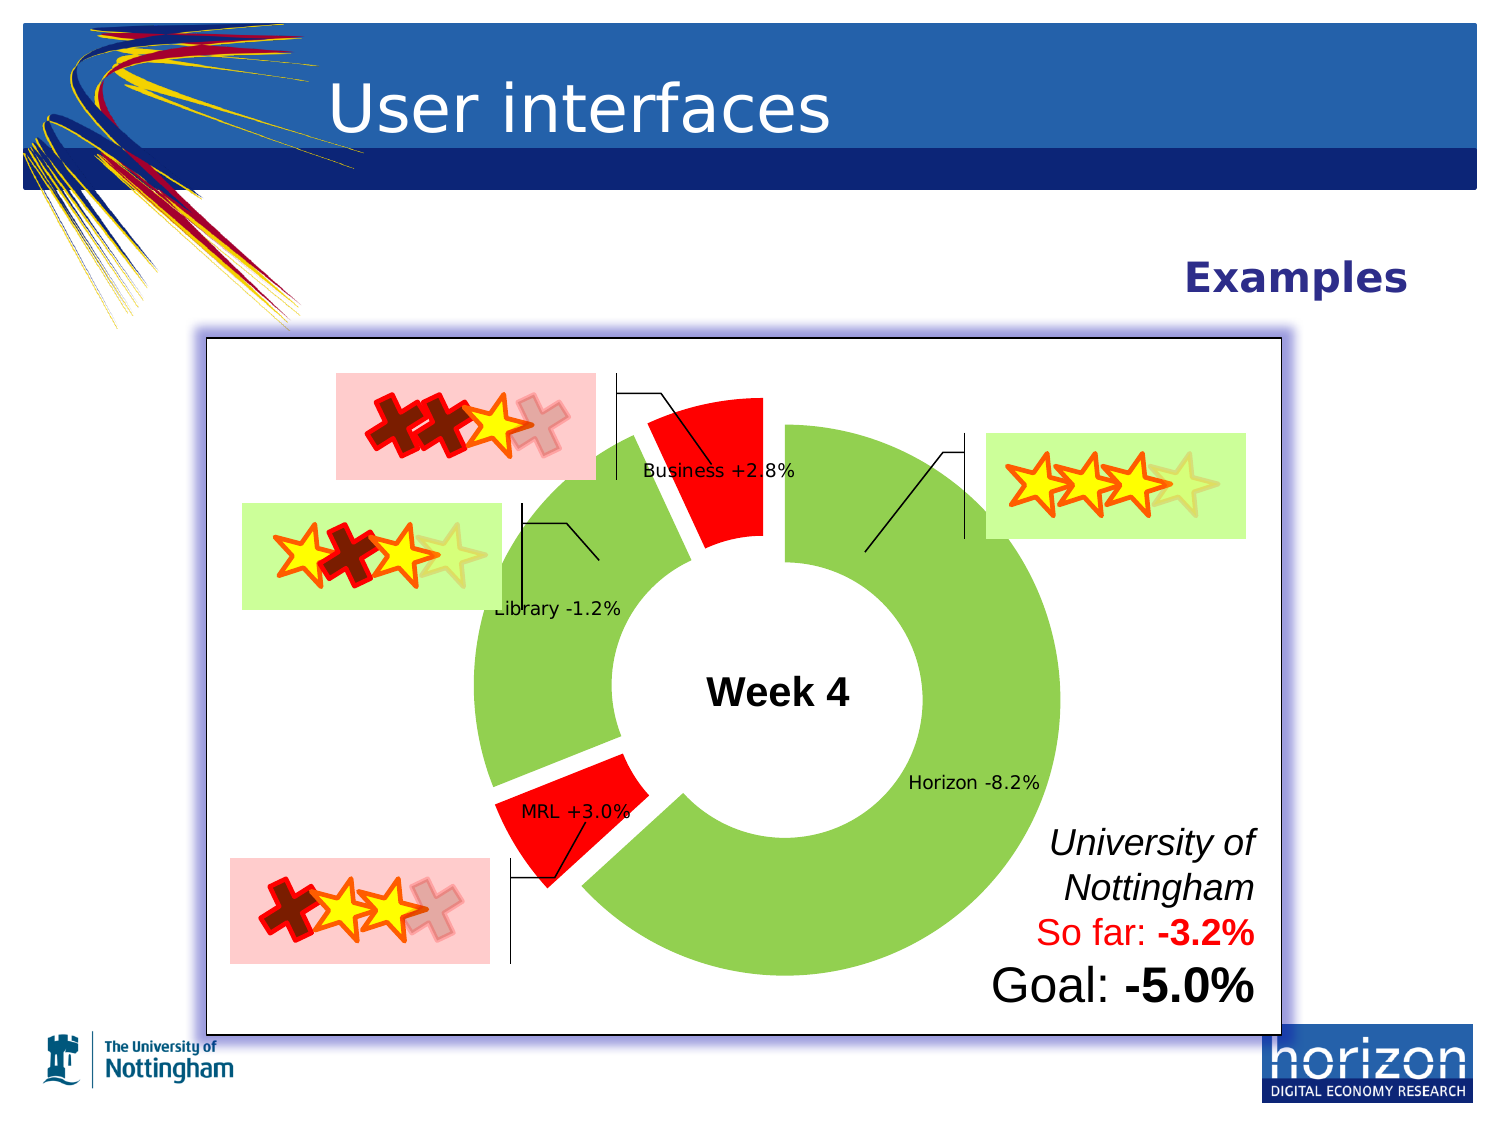

# User interfaces
Examples

### Chart

| Category | Sales |
|---|---|
| Horizon -8.2% | 0.11 |
| MRL +3.0% | 0.01 |
| Library -1.2% | 0.042 |
| Business +2.8% | 0.012 |

Week 4
University of Nottingham
So far: -3.2%
Goal: -5.0%